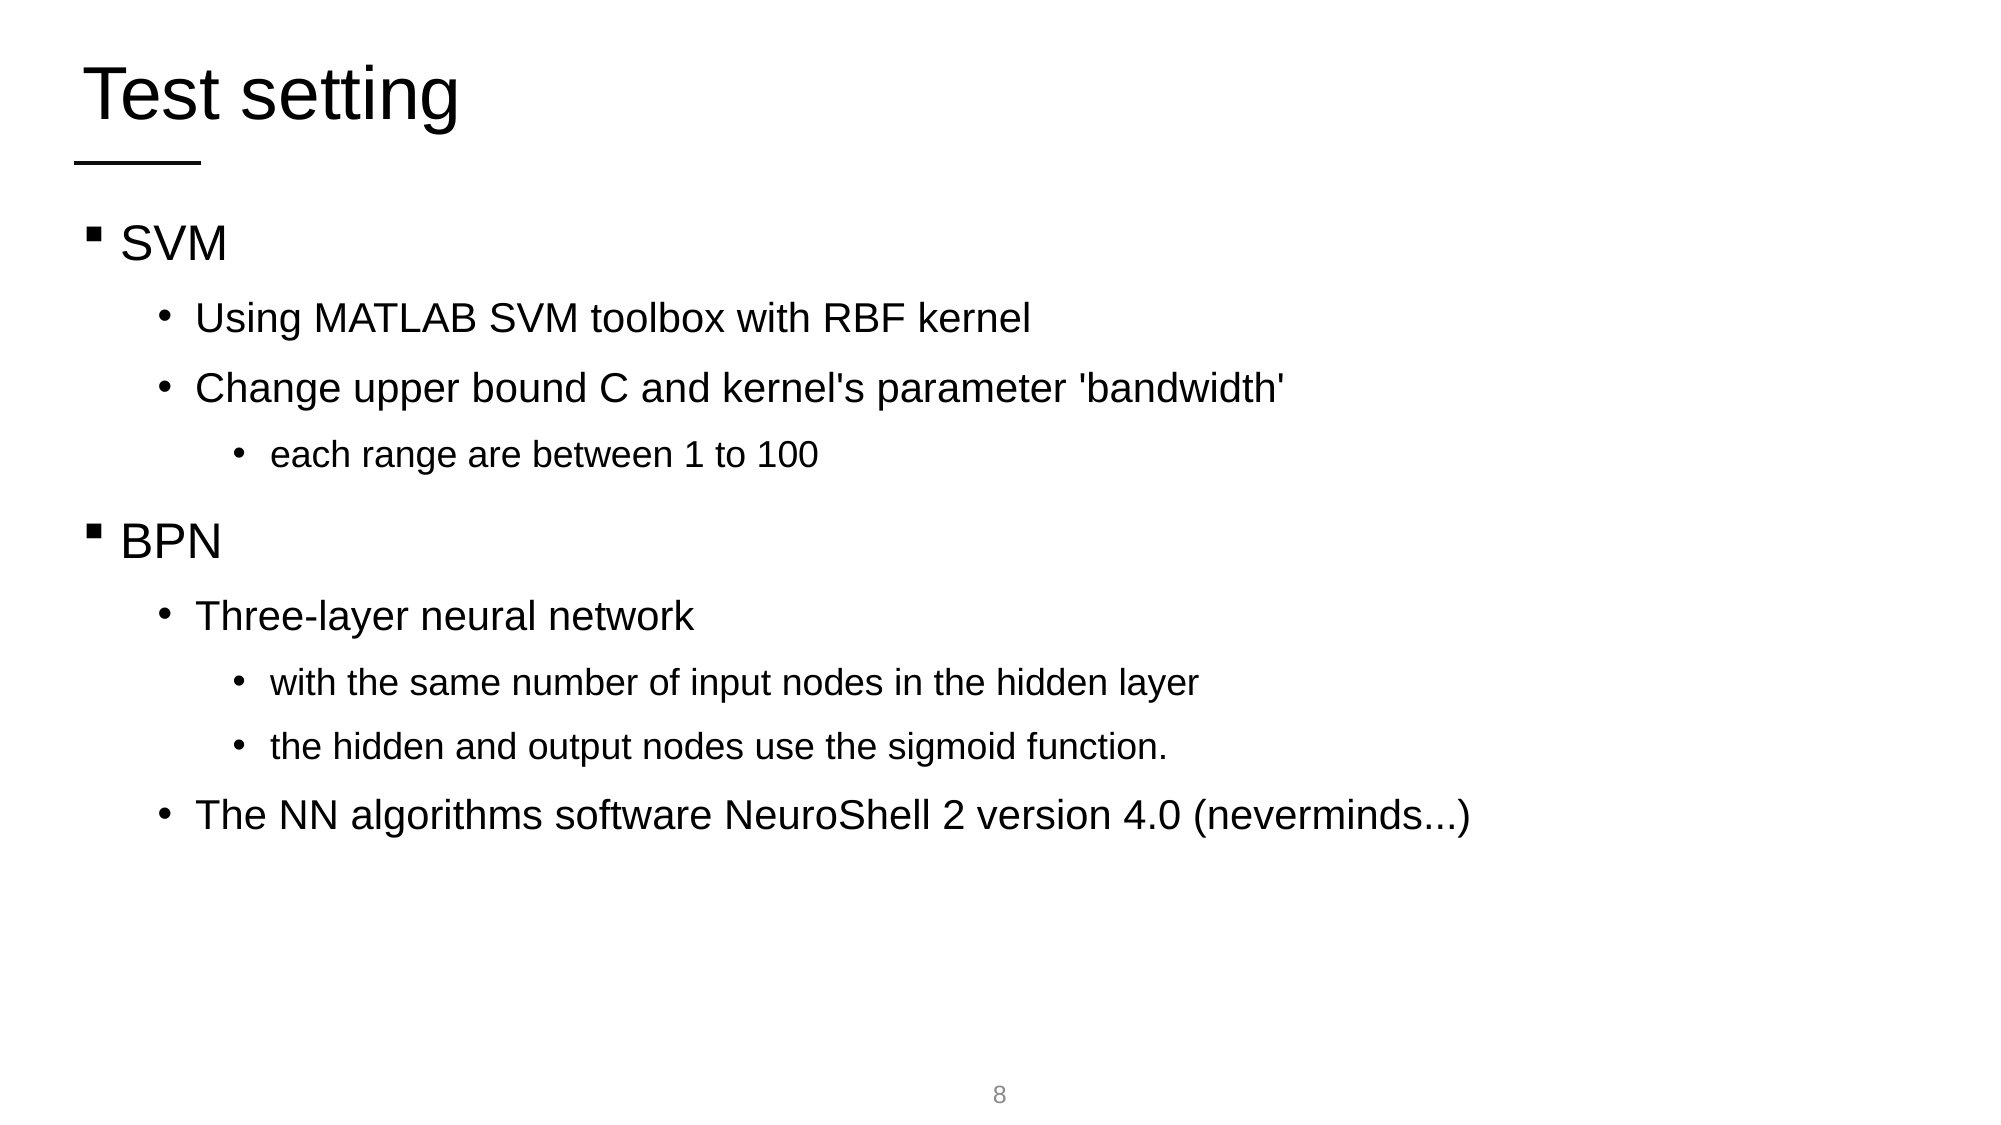

# Test setting
SVM
Using MATLAB SVM toolbox with RBF kernel
Change upper bound C and kernel's parameter 'bandwidth'
each range are between 1 to 100
BPN
Three-layer neural network
with the same number of input nodes in the hidden layer
the hidden and output nodes use the sigmoid function.
The NN algorithms software NeuroShell 2 version 4.0 (neverminds...)
8